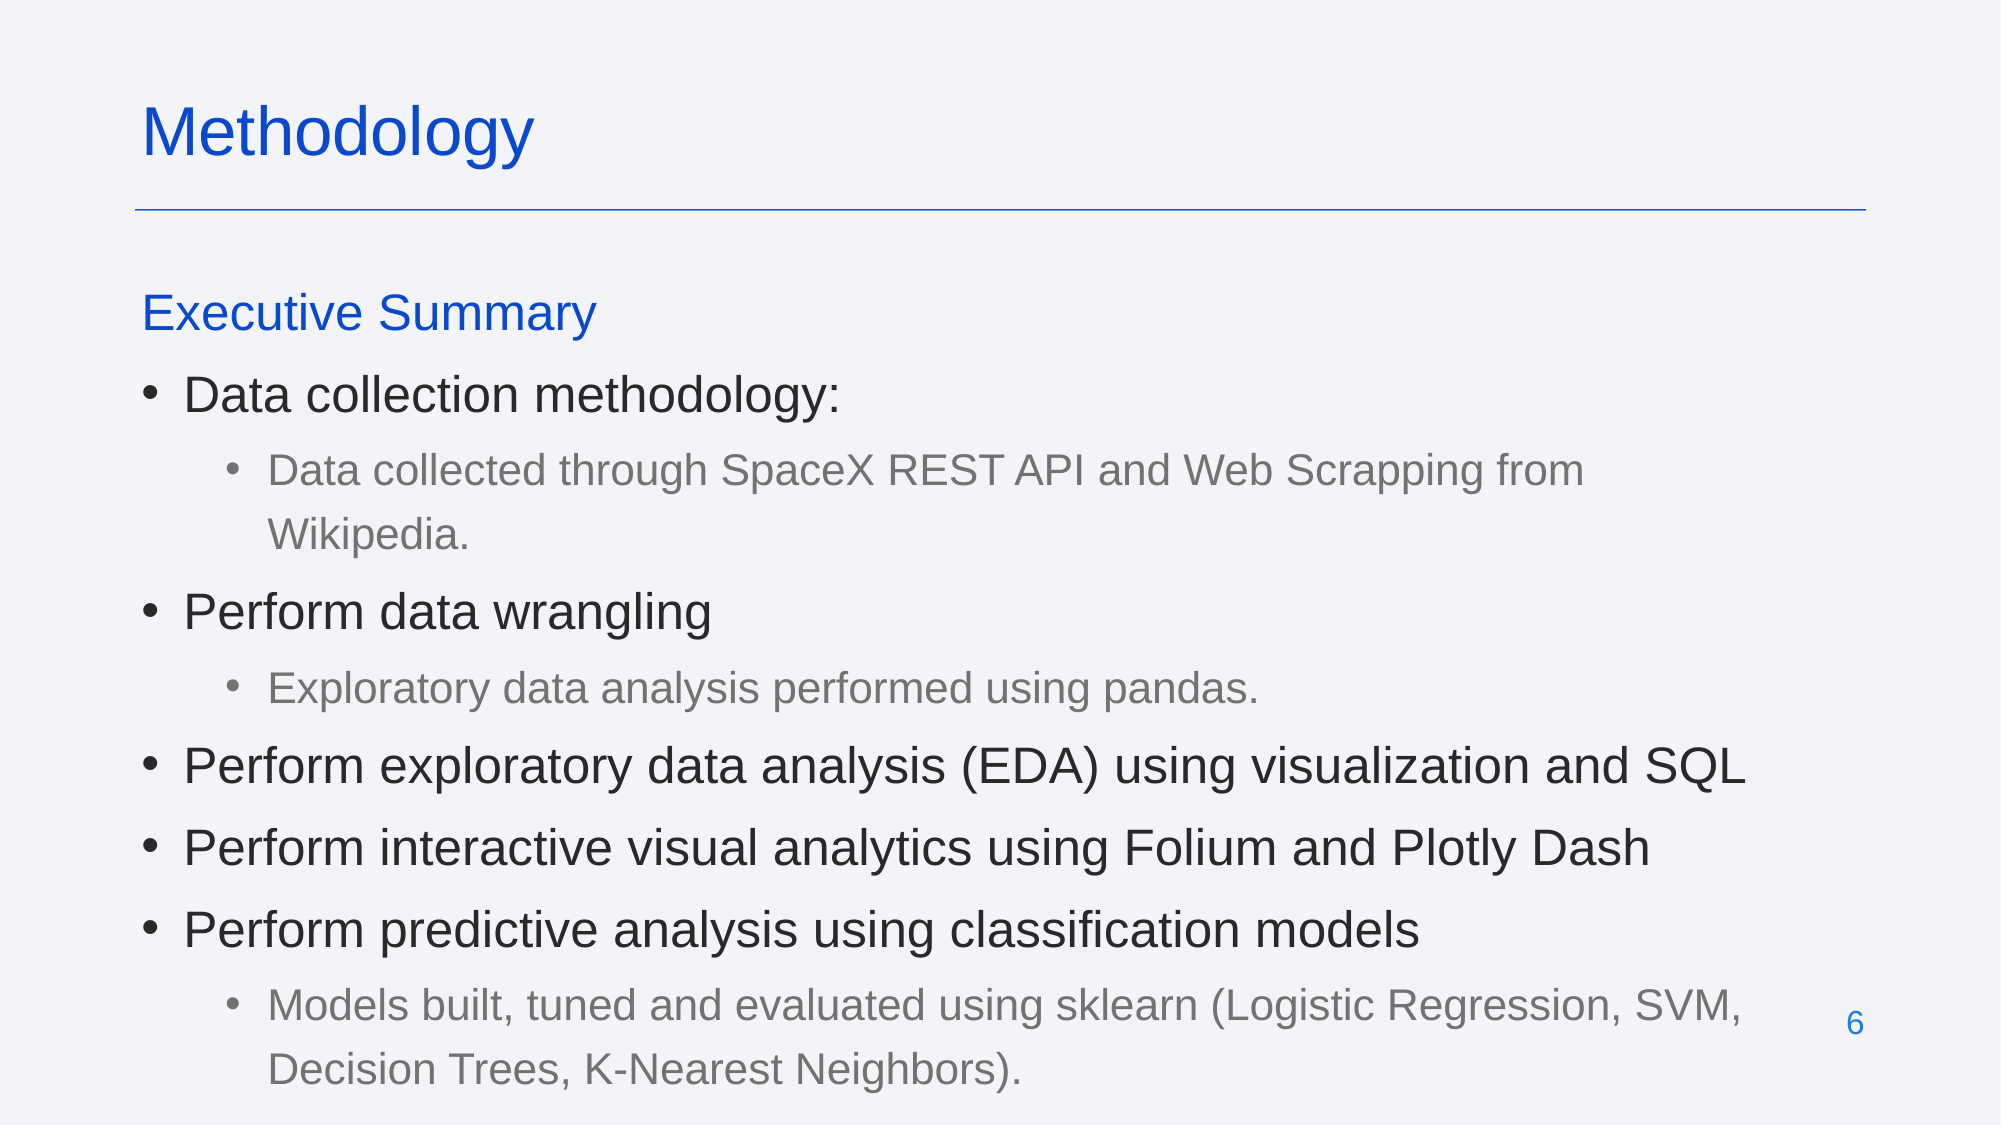

Methodology
Executive Summary
Data collection methodology:
Data collected through SpaceX REST API and Web Scrapping from Wikipedia.
Perform data wrangling
Exploratory data analysis performed using pandas.
Perform exploratory data analysis (EDA) using visualization and SQL
Perform interactive visual analytics using Folium and Plotly Dash
Perform predictive analysis using classification models
Models built, tuned and evaluated using sklearn (Logistic Regression, SVM, Decision Trees, K-Nearest Neighbors).

6